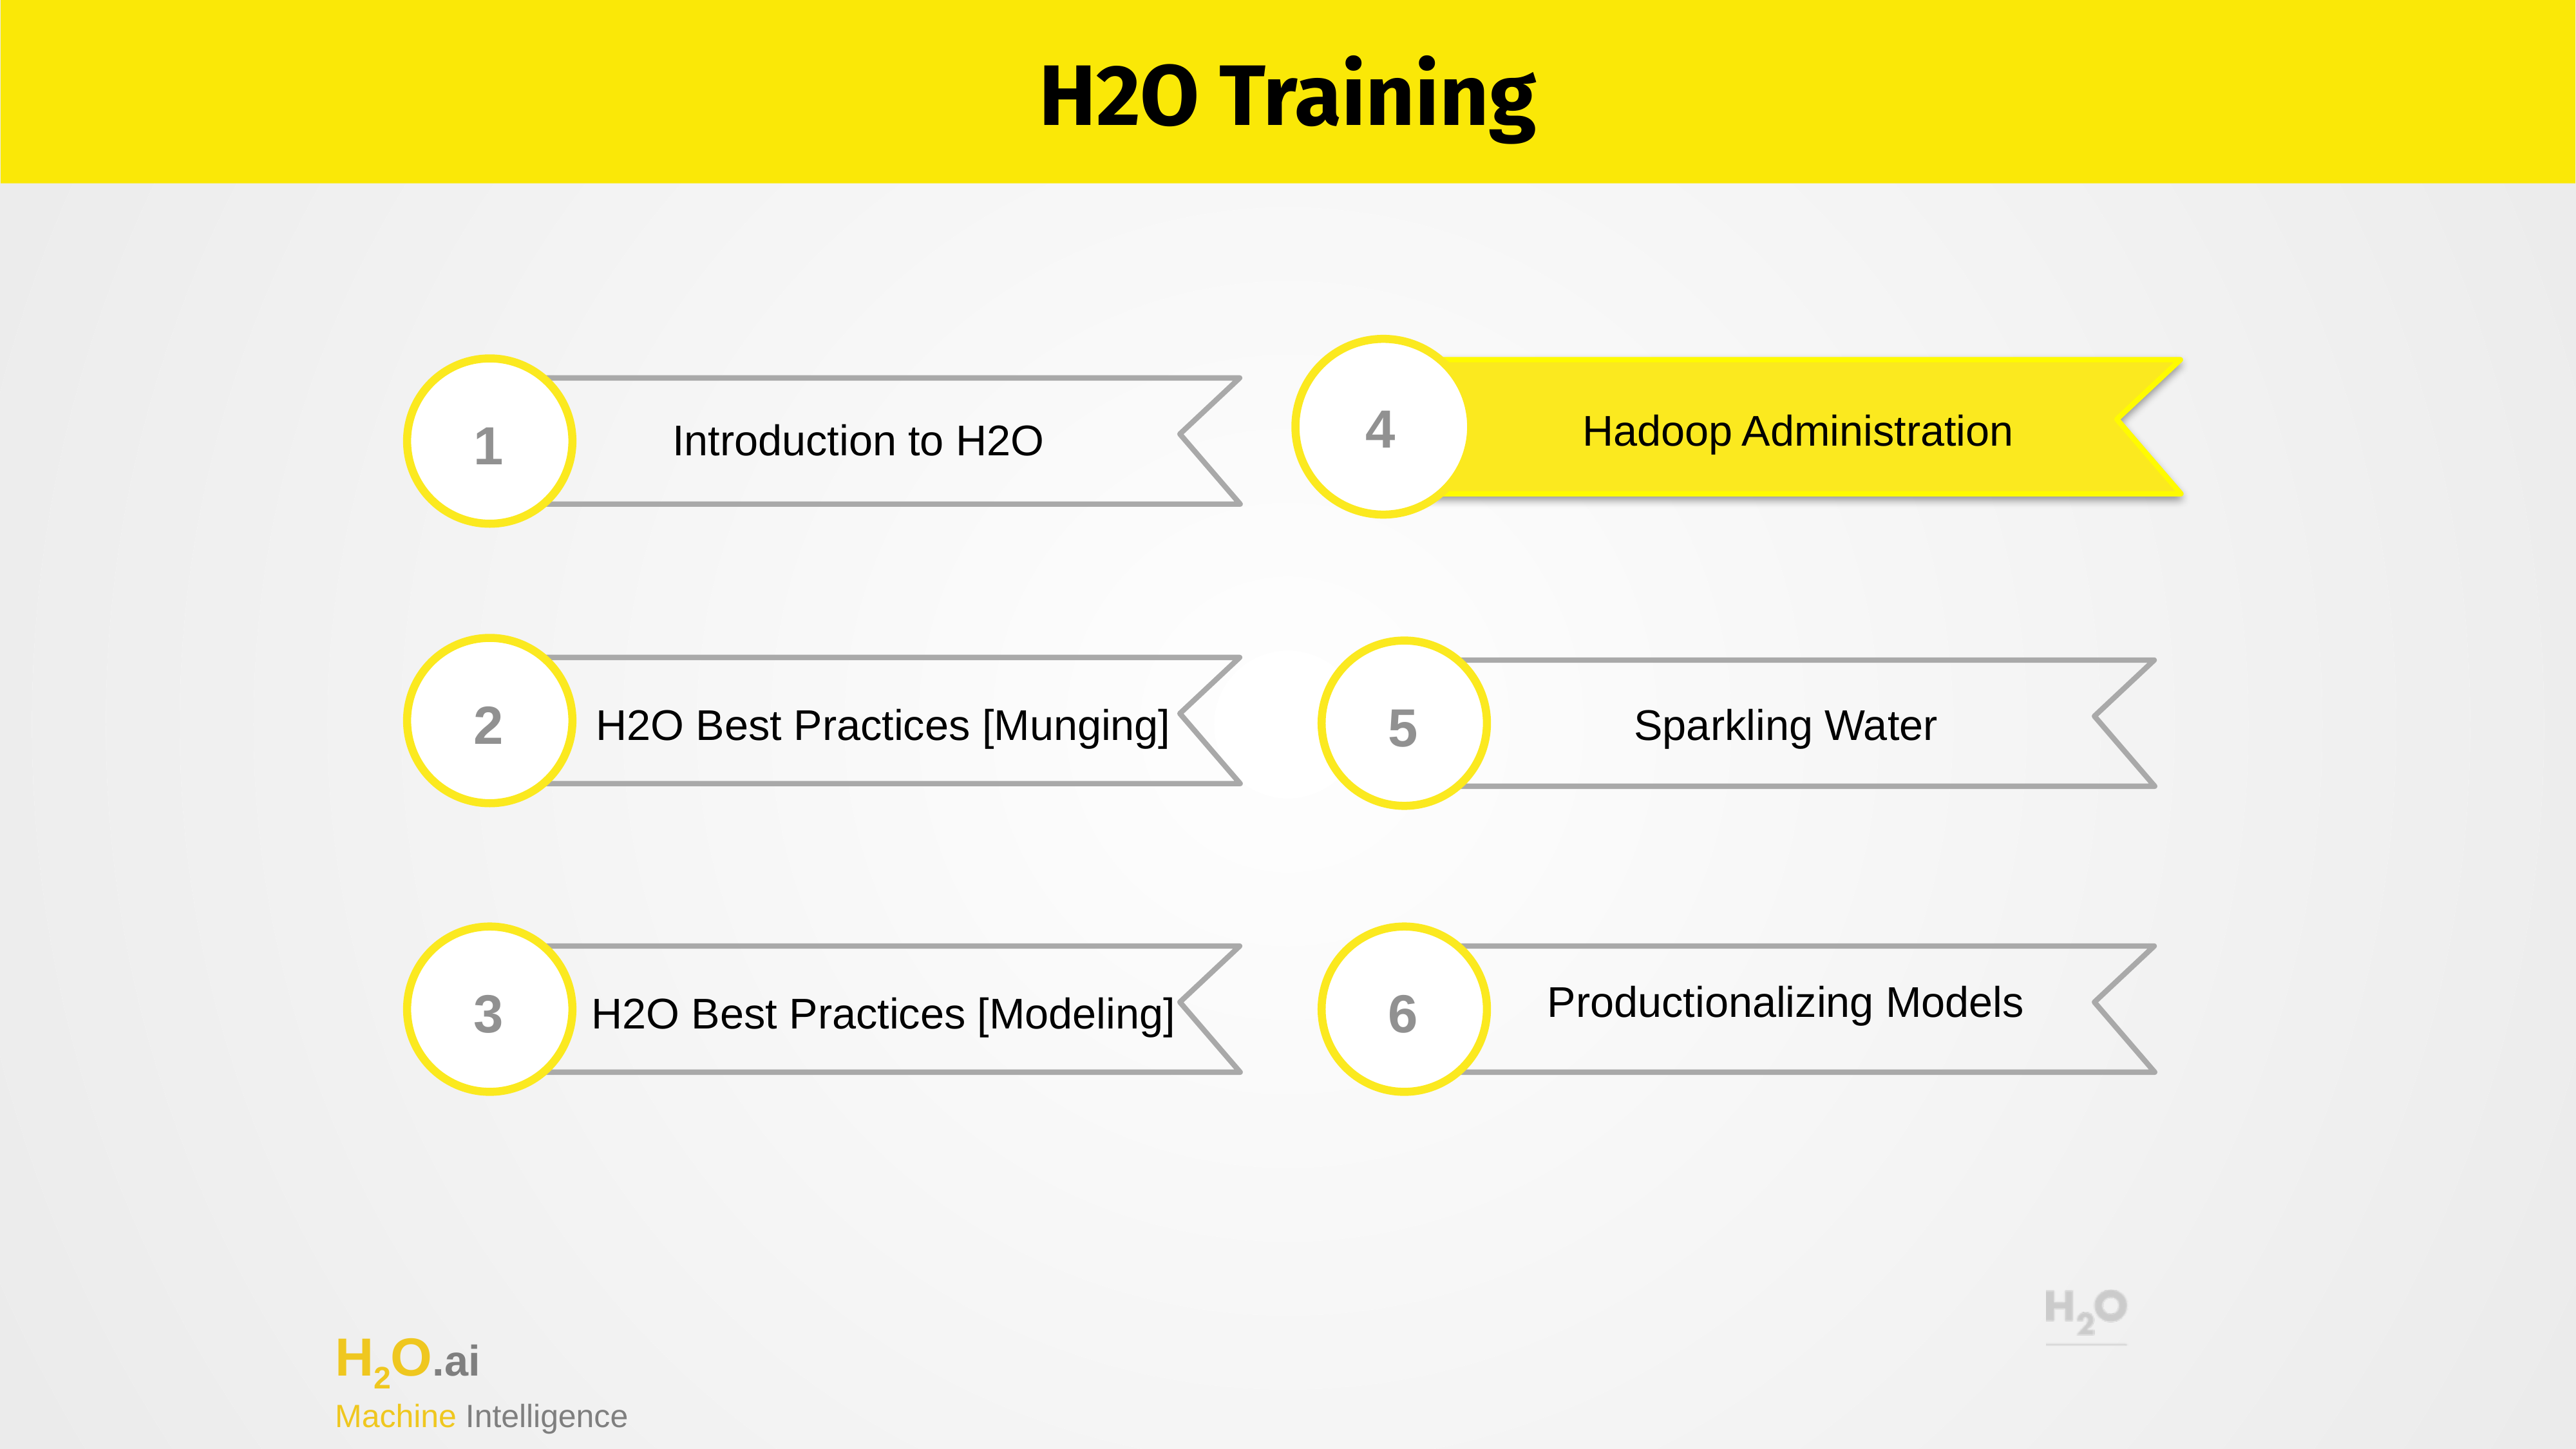

# H2O Training

4

1
Hadoop Administration
Introduction to H2O

2

5
H2O Best Practices [Munging]
Sparkling Water

3

6
Productionalizing Models
H2O Best Practices [Modeling]